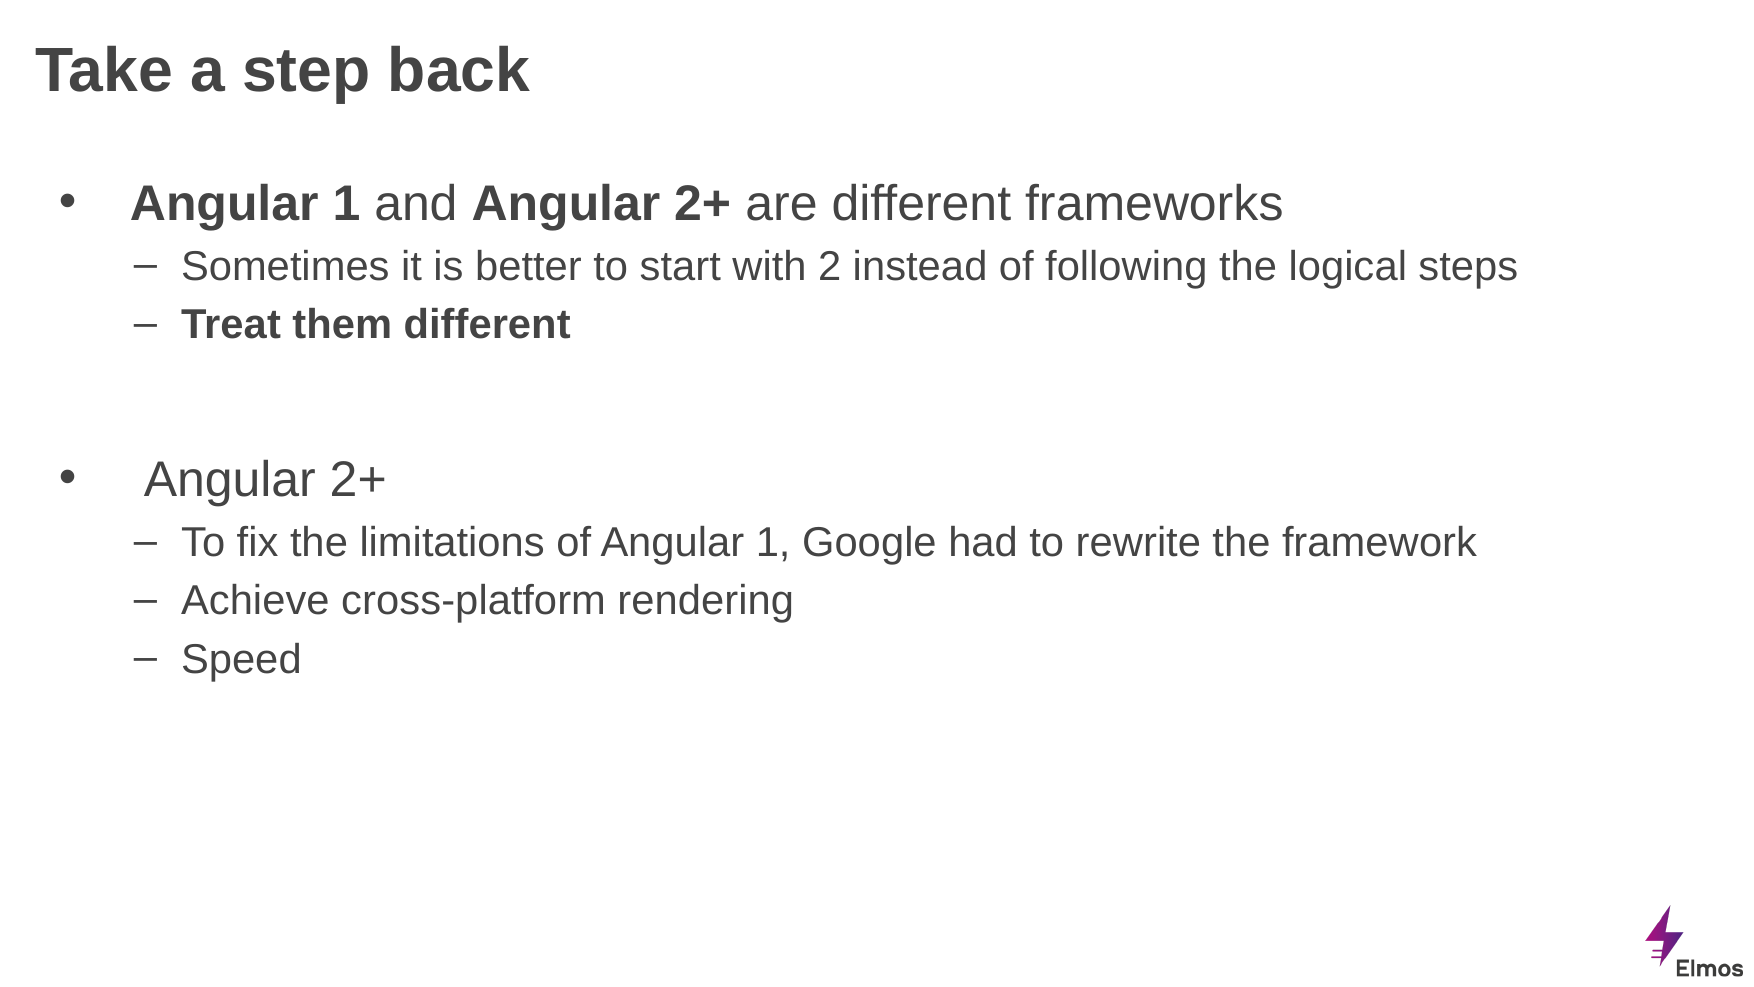

# Take a step back
Angular 1 and Angular 2+ are different frameworks
Sometimes it is better to start with 2 instead of following the logical steps
Treat them different

 Angular 2+
To fix the limitations of Angular 1, Google had to rewrite the framework
Achieve cross-platform rendering
Speed